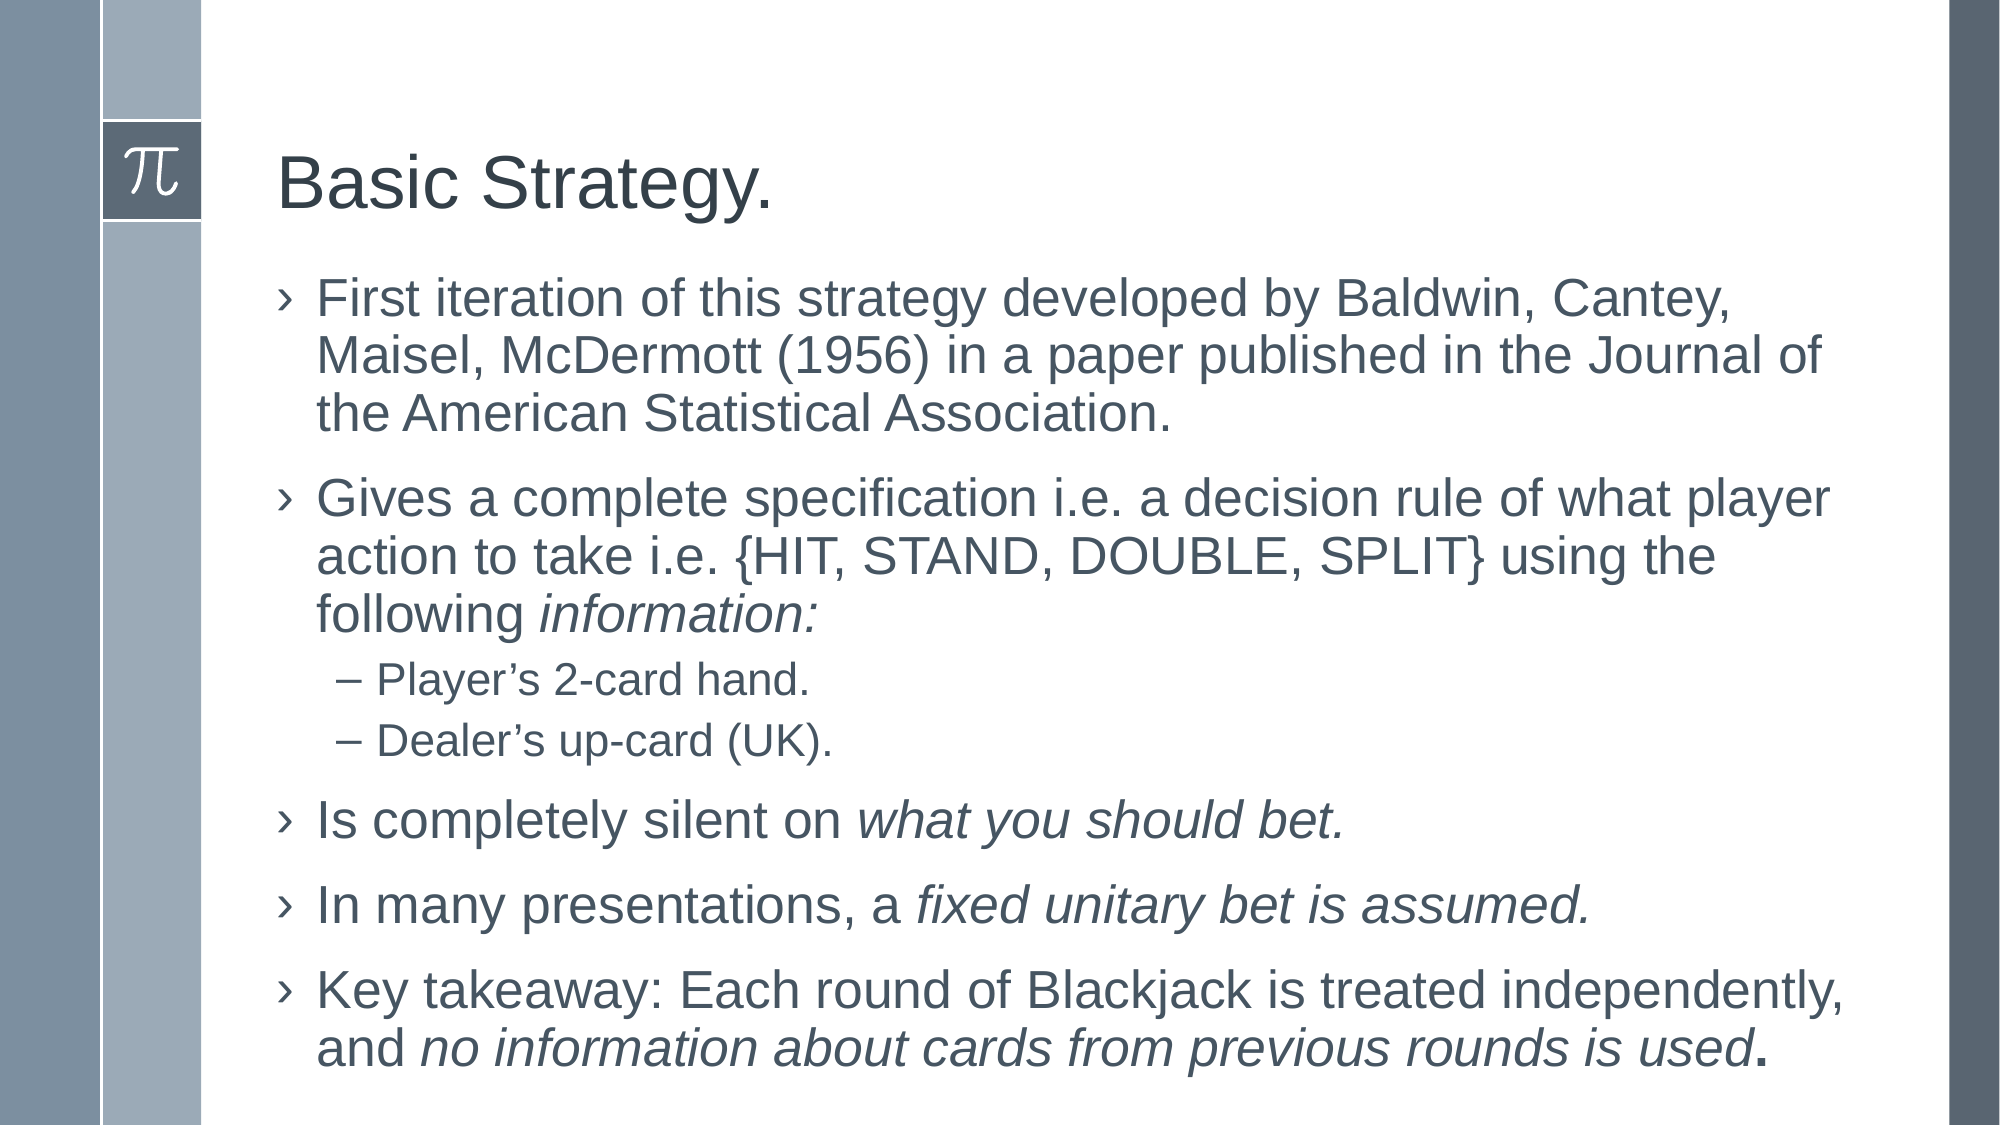

# Basic Strategy.
First iteration of this strategy developed by Baldwin, Cantey, Maisel, McDermott (1956) in a paper published in the Journal of the American Statistical Association.
Gives a complete specification i.e. a decision rule of what player action to take i.e. {HIT, STAND, DOUBLE, SPLIT} using the following information:
Player’s 2-card hand.
Dealer’s up-card (UK).
Is completely silent on what you should bet.
In many presentations, a fixed unitary bet is assumed.
Key takeaway: Each round of Blackjack is treated independently, and no information about cards from previous rounds is used.